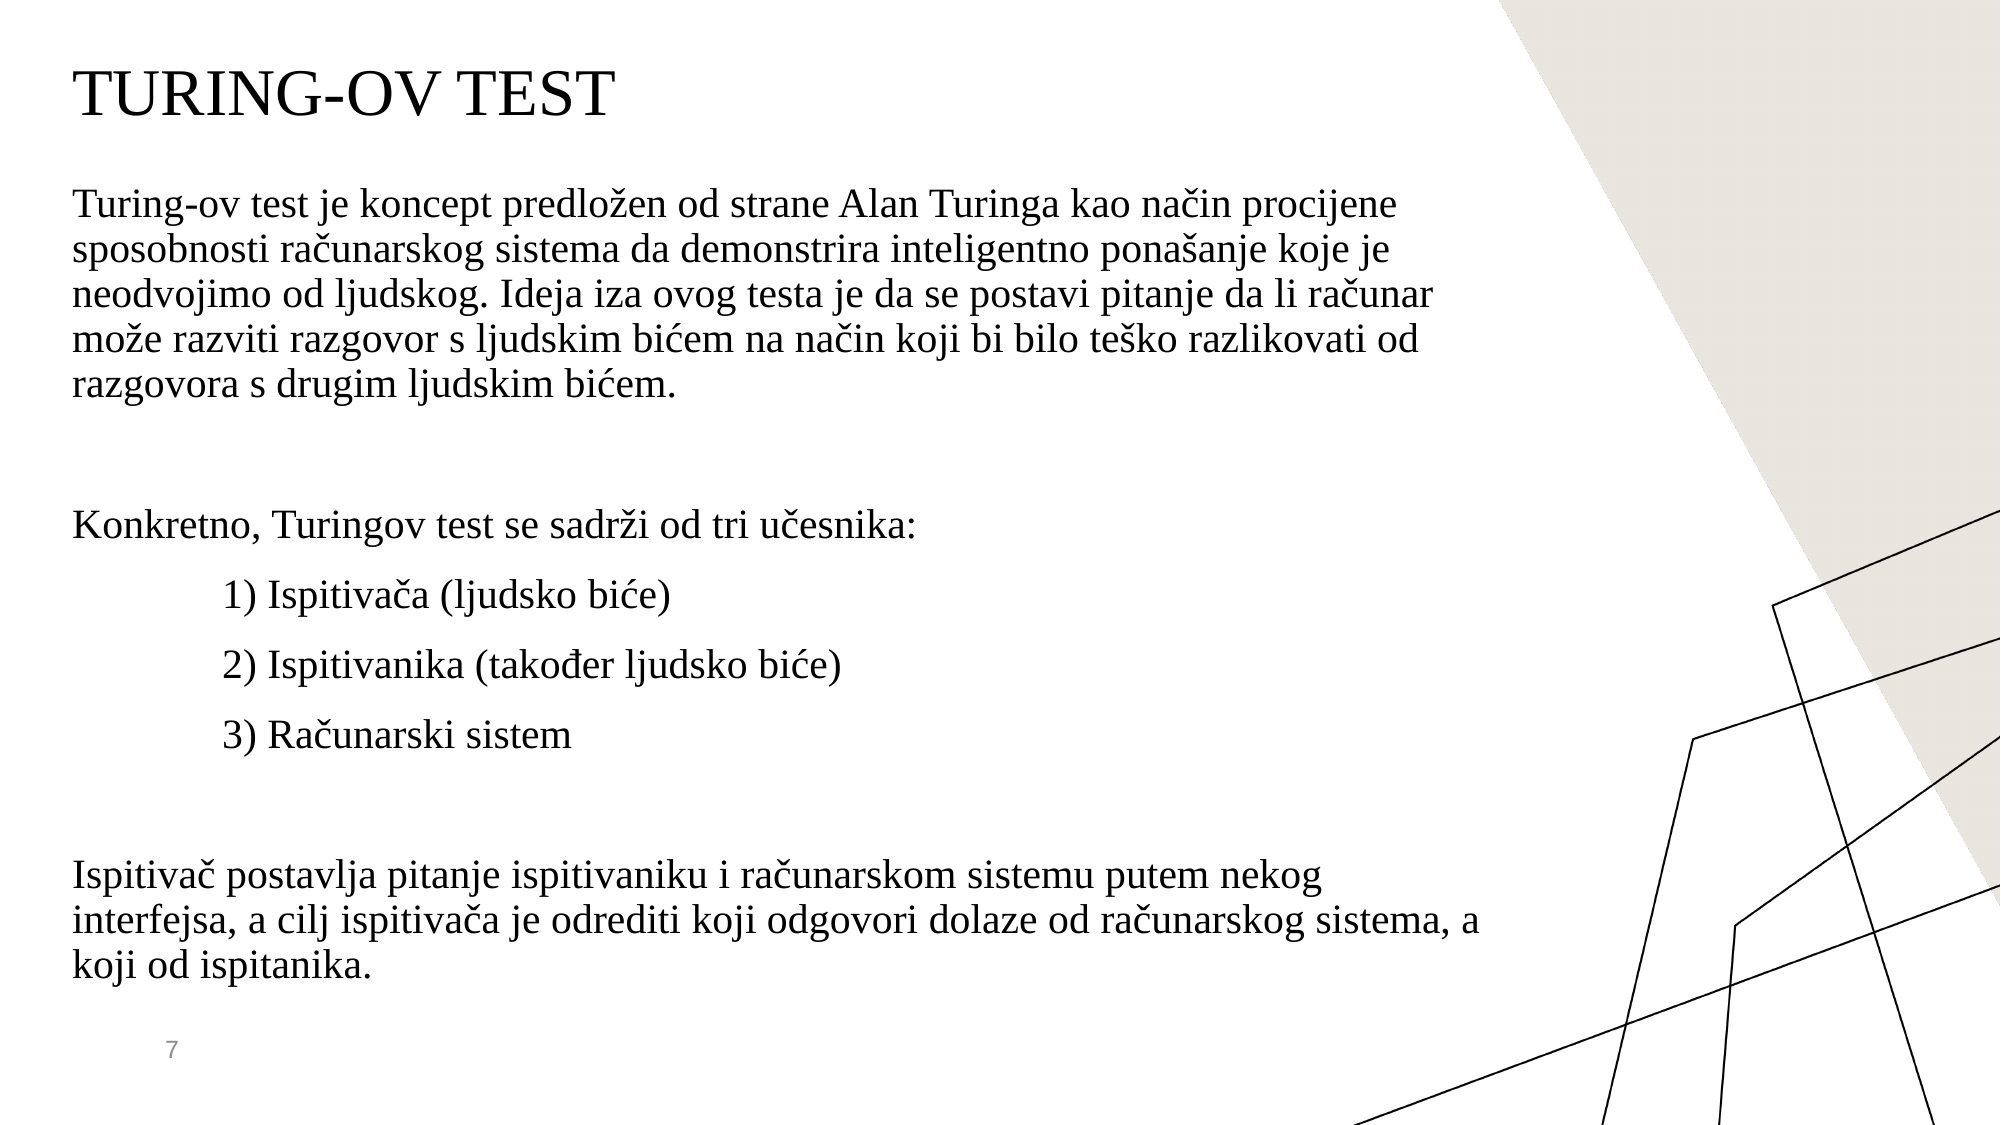

# Turing-ov test
Turing-ov test je koncept predložen od strane Alan Turinga kao način procijene sposobnosti računarskog sistema da demonstrira inteligentno ponašanje koje je neodvojimo od ljudskog. Ideja iza ovog testa je da se postavi pitanje da li računar može razviti razgovor s ljudskim bićem na način koji bi bilo teško razlikovati od razgovora s drugim ljudskim bićem.

Konkretno, Turingov test se sadrži od tri učesnika:
	1) Ispitivača (ljudsko biće)
	2) Ispitivanika (također ljudsko biće)
	3) Računarski sistem

Ispitivač postavlja pitanje ispitivaniku i računarskom sistemu putem nekog interfejsa, a cilj ispitivača je odrediti koji odgovori dolaze od računarskog sistema, a koji od ispitanika.
7